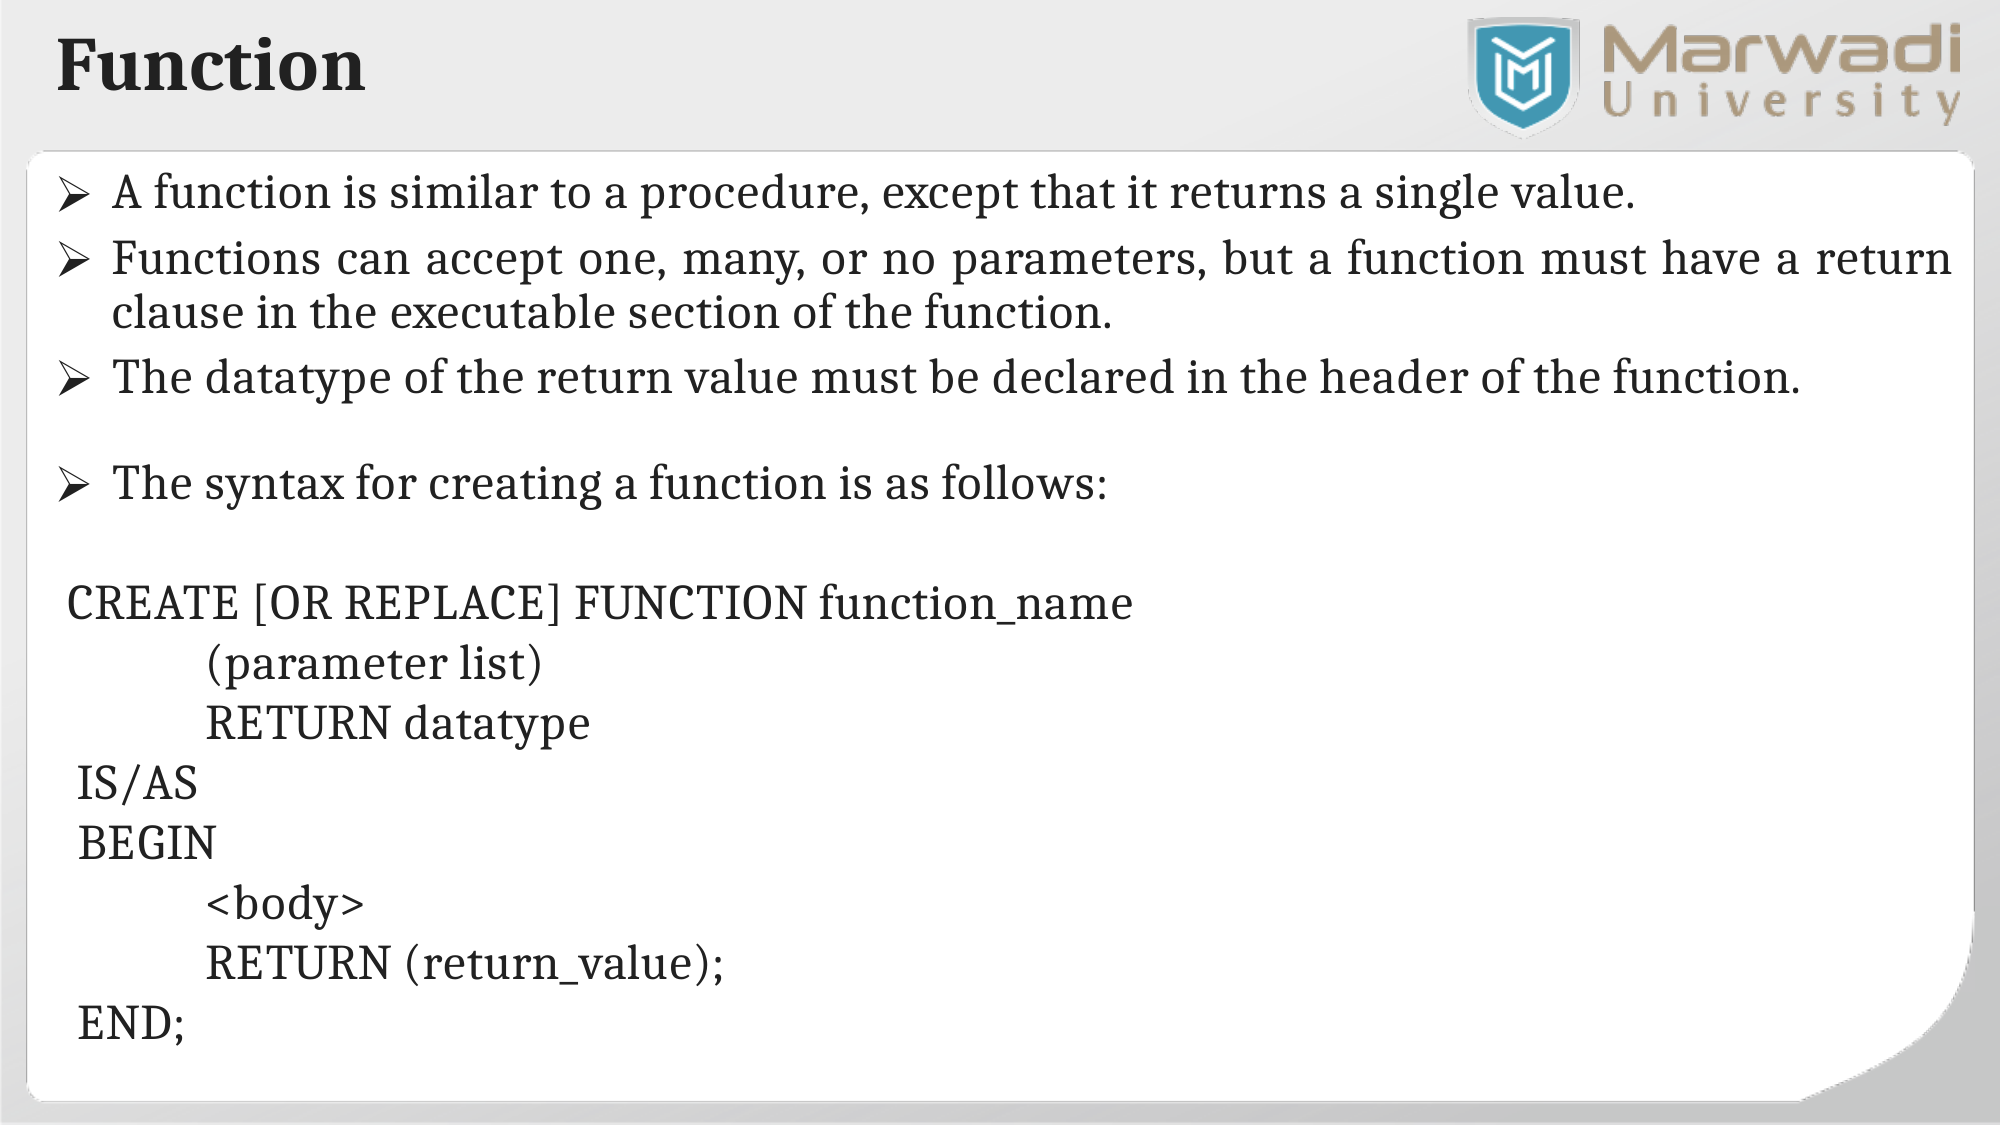

Function
A function is similar to a procedure, except that it returns a single value.

Functions can accept one, many, or no parameters, but a function must have a return clause in the executable section of the function.

The datatype of the return value must be declared in the header of the function.
The syntax for creating a function is as follows:

 CREATE [OR REPLACE] FUNCTION function_name
	(parameter list)
	RETURN datatype
  IS/AS
  BEGIN
	<body>
	RETURN (return_value);
  END;